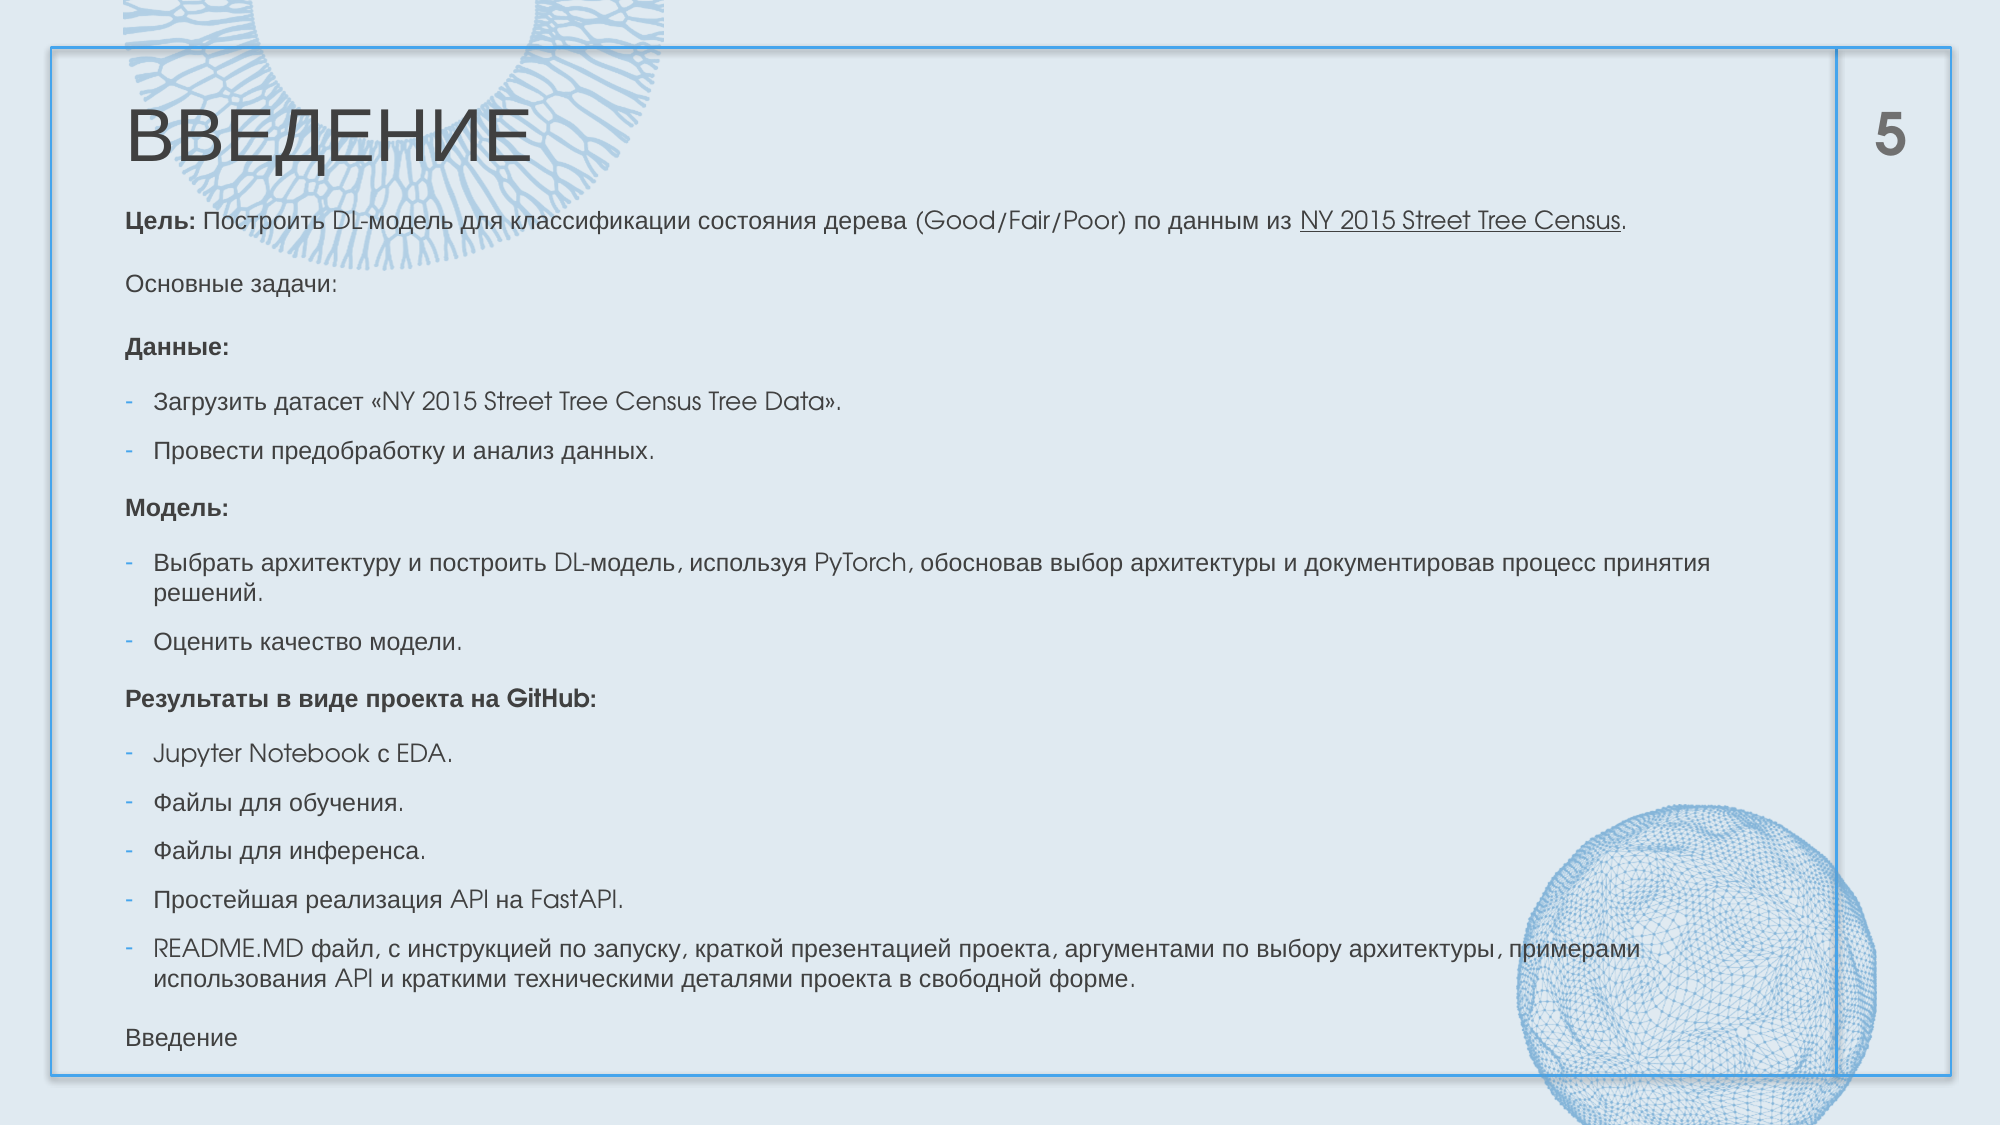

# Введение
5
Цель: Построить DL-модель для классификации состояния дерева (Good/Fair/Poor) по данным из NY 2015 Street Tree Census.
Основные задачи:
Данные:
Загрузить датасет «NY 2015 Street Tree Census Tree Data».
Провести предобработку и анализ данных.
Модель:
Выбрать архитектуру и построить DL-модель, используя PyTorch, обосновав выбор архитектуры и документировав процесс принятия решений.
Оценить качество модели.
Результаты в виде проекта на GitHub:
Jupyter Notebook с EDA.
Файлы для обучения.
Файлы для инференса.
Простейшая реализация API на FastAPI.
README.MD файл, с инструкцией по запуску, краткой презентацией проекта, аргументами по выбору архитектуры, примерами использования API и краткими техническими деталями проекта в свободной форме.

Введение